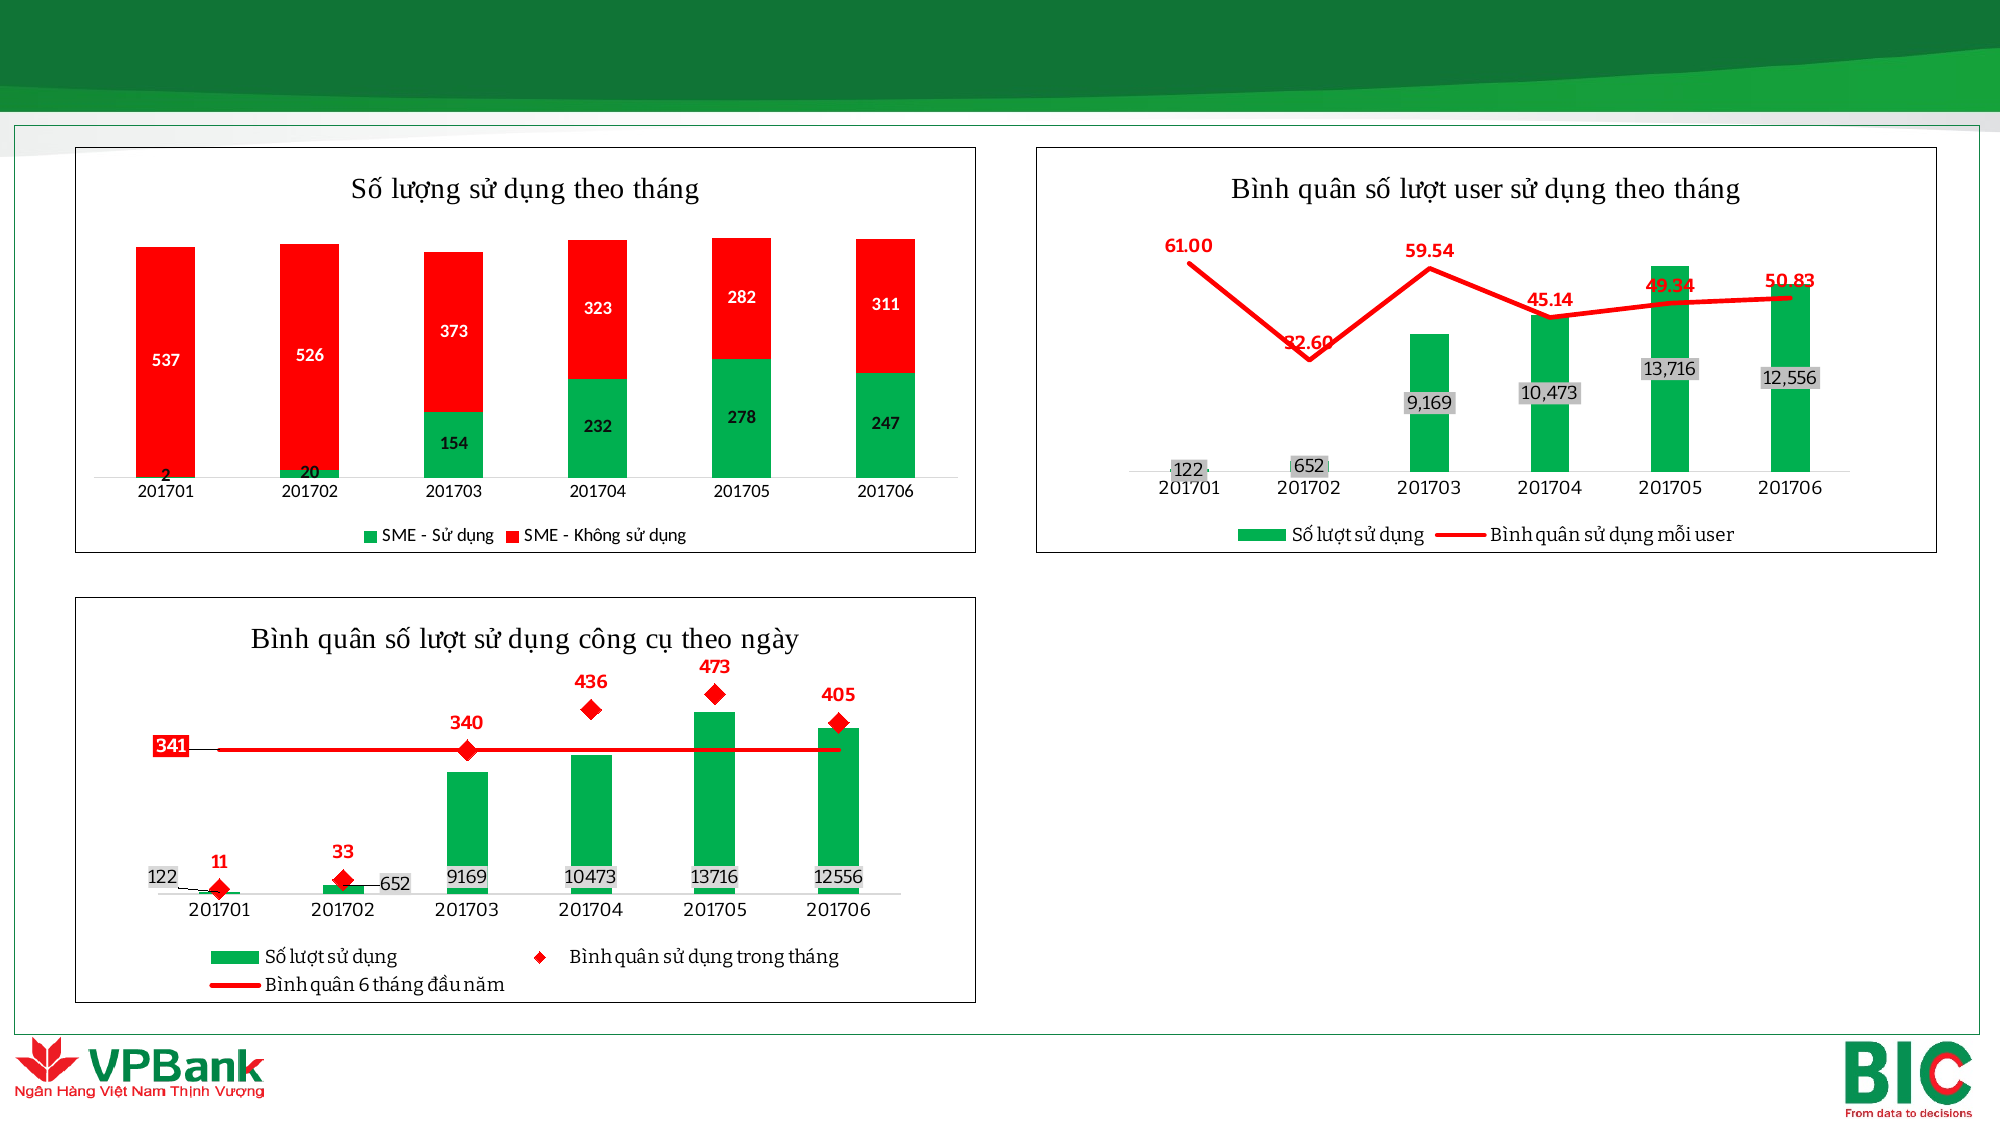

### Chart: Số lượng sử dụng theo tháng

| Category | SME - Sử dụng | SME - Không sử dụng |
|---|---|---|
| 201701 | 2.0 | 537.0 |
| 201702 | 20.0 | 526.0 |
| 201703 | 154.0 | 373.0 |
| 201704 | 232.0 | 323.0 |
| 201705 | 278.0 | 282.0 |
| 201706 | 247.0 | 311.0 |

### Chart: Bình quân số lượt user sử dụng theo tháng

| Category | Số lượt sử dụng | Bình quân sử dụng mỗi user |
|---|---|---|
| 201701 | 122.0 | 61.0 |
| 201702 | 652.0 | 32.6 |
| 201703 | 9169.0 | 59.53896103896104 |
| 201704 | 10473.0 | 45.14224137931034 |
| 201705 | 13716.0 | 49.33812949640288 |
| 201706 | 12556.0 | 50.83400809716599 |

### Chart: Bình quân số lượt sử dụng công cụ theo ngày

| Category | Số lượt sử dụng | Bình quân sử dụng trong tháng | Bình quân 6 tháng đầu năm |
|---|---|---|---|
| 201701 | 122.0 | 11.090909090909092 | 340.7883211678832 |
| 201702 | 652.0 | 32.6 | 340.7883211678832 |
| 201703 | 9169.0 | 339.5925925925926 | 340.7883211678832 |
| 201704 | 10473.0 | 436.375 | 340.7883211678832 |
| 201705 | 13716.0 | 472.9655172413793 | 340.7883211678832 |
| 201706 | 12556.0 | 405.03225806451616 | 340.7883211678832 |